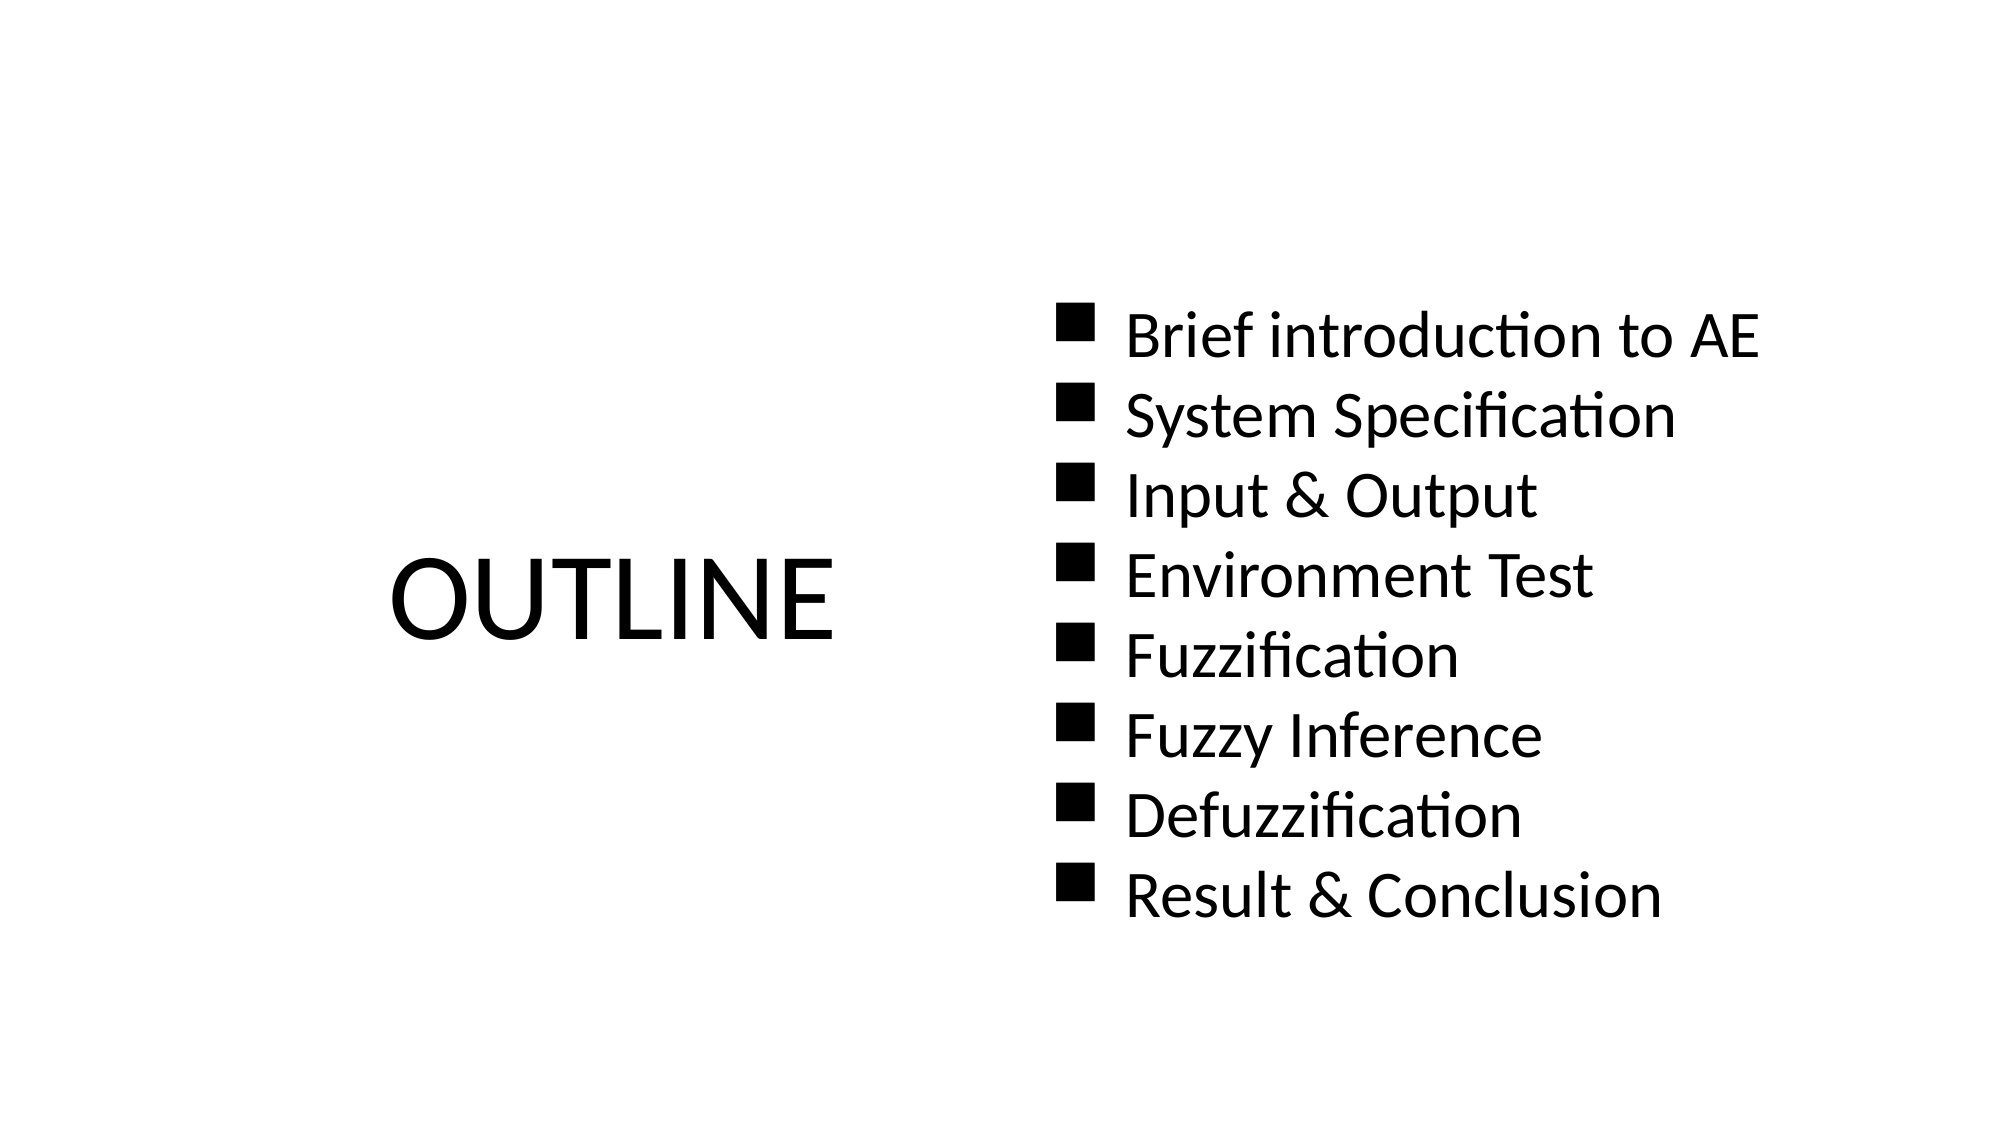

Brief introduction to AE
System Specification
Input & Output
Environment Test
Fuzzification
Fuzzy Inference
Defuzzification
Result & Conclusion
# OUTLINE